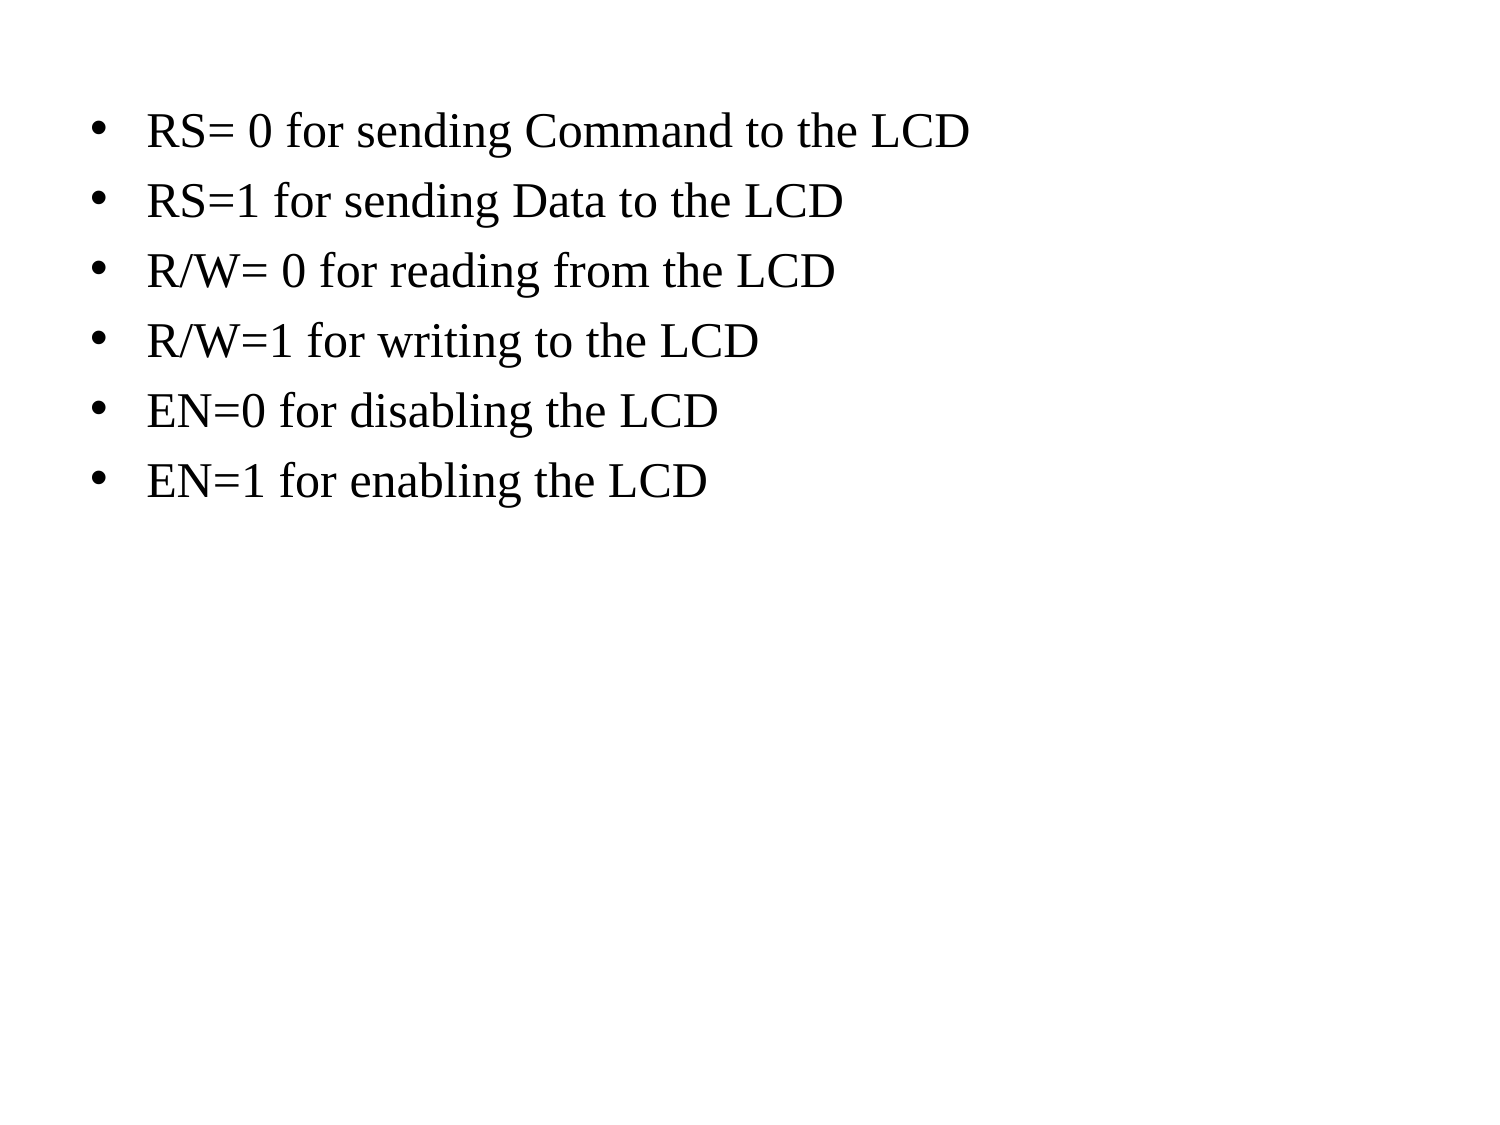

#
RS= 0 for sending Command to the LCD
RS=1 for sending Data to the LCD
R/W= 0 for reading from the LCD
R/W=1 for writing to the LCD
EN=0 for disabling the LCD
EN=1 for enabling the LCD